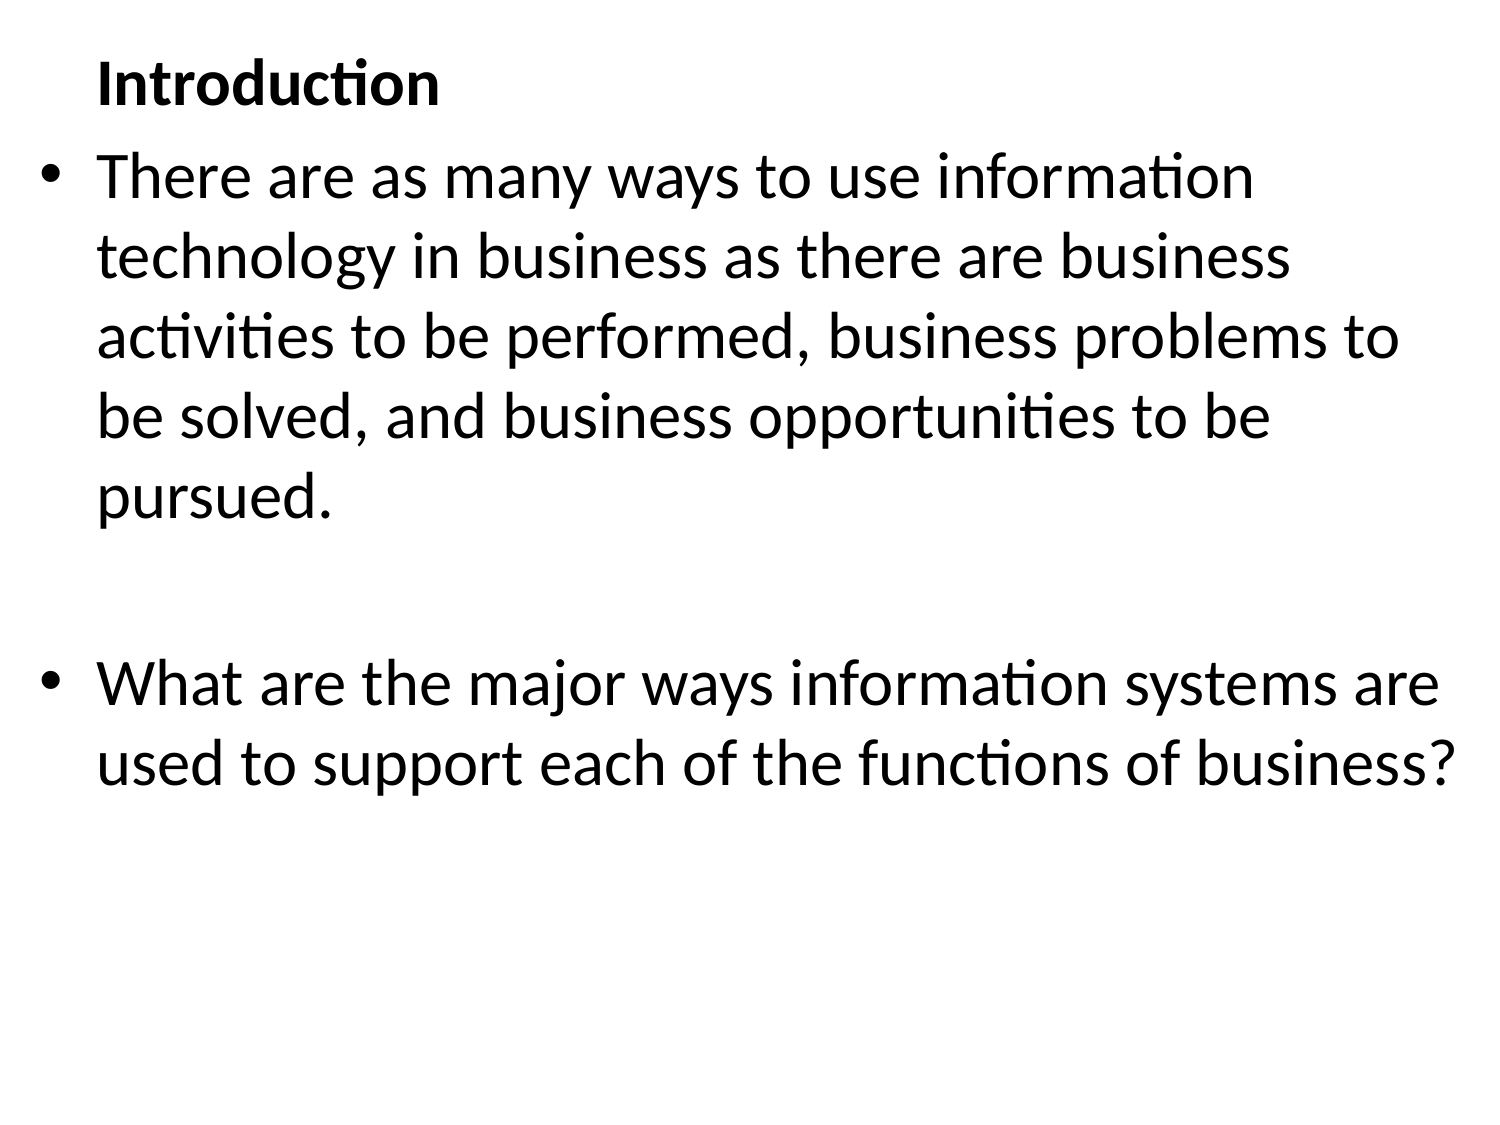

Introduction
There are as many ways to use information technology in business as there are business activities to be performed, business problems to be solved, and business opportunities to be pursued.

What are the major ways information systems are used to support each of the functions of business?